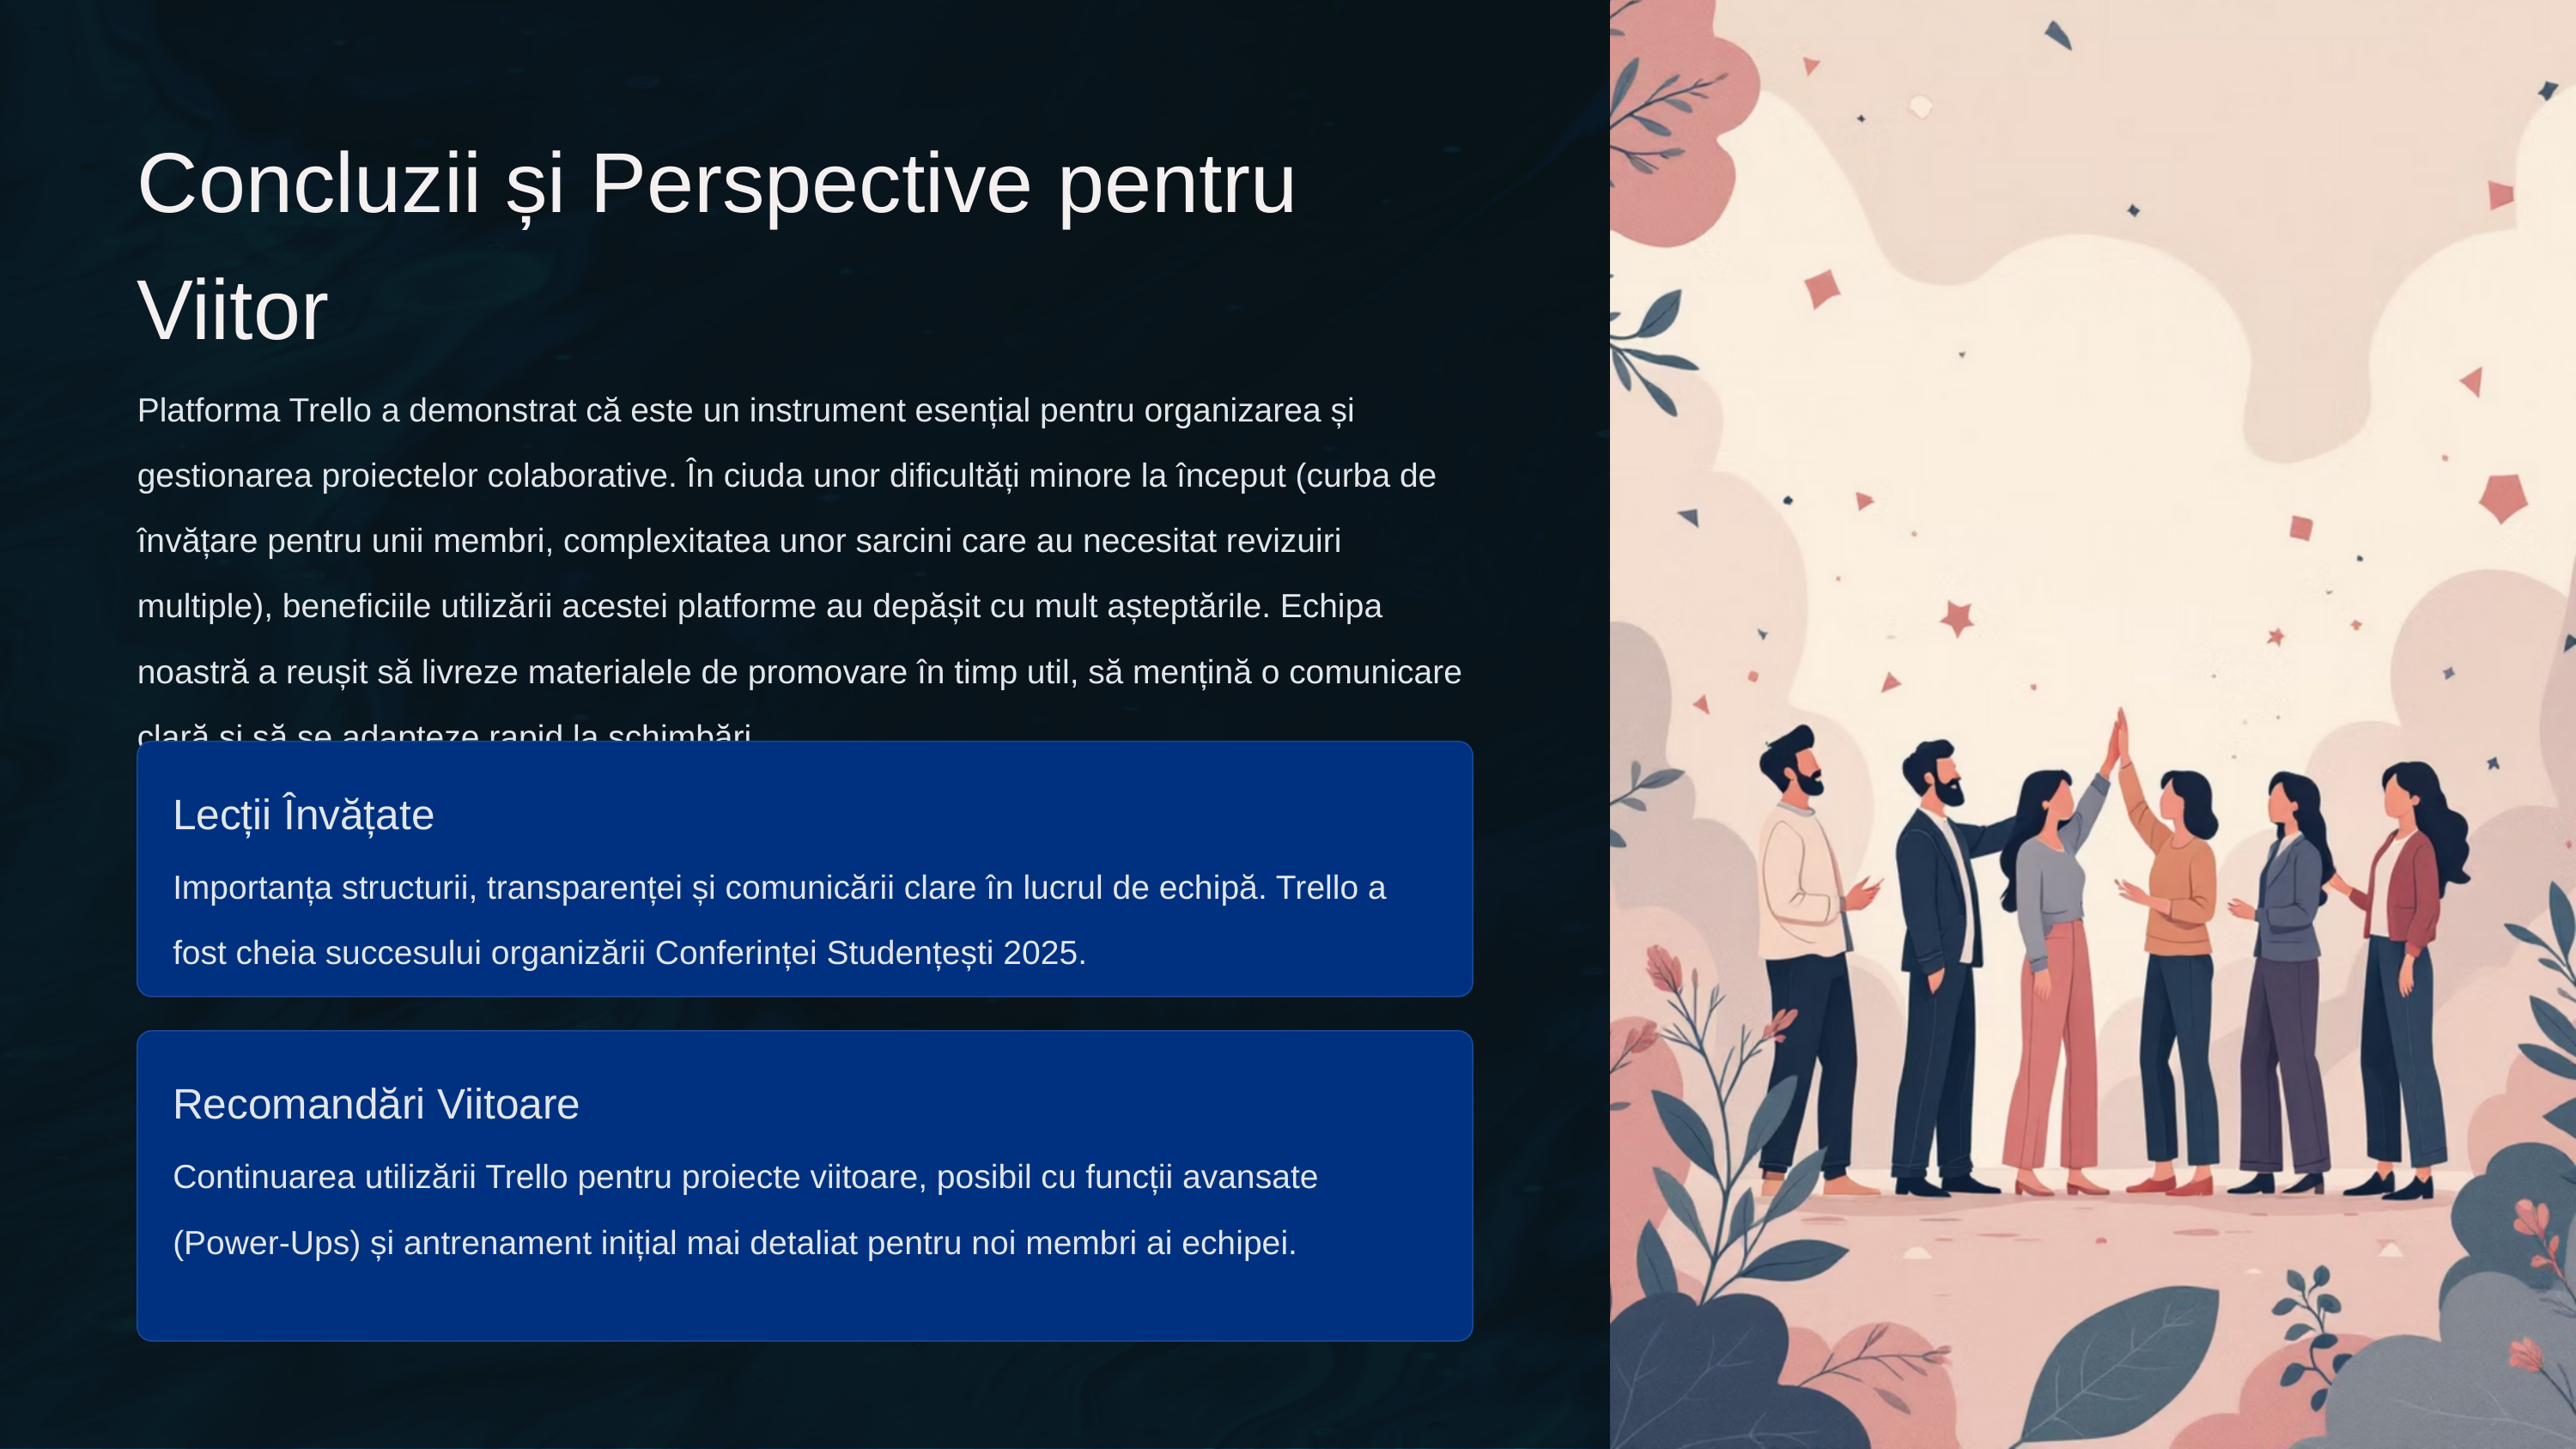

Concluzii și Perspective pentru Viitor
Platforma Trello a demonstrat că este un instrument esențial pentru organizarea și gestionarea proiectelor colaborative. În ciuda unor dificultăți minore la început (curba de învățare pentru unii membri, complexitatea unor sarcini care au necesitat revizuiri multiple), beneficiile utilizării acestei platforme au depășit cu mult așteptările. Echipa noastră a reușit să livreze materialele de promovare în timp util, să mențină o comunicare clară și să se adapteze rapid la schimbări.

Lecții Învățate
Importanța structurii, transparenței și comunicării clare în lucrul de echipă. Trello a fost cheia succesului organizării Conferinței Studențești 2025.

Recomandări Viitoare
Continuarea utilizării Trello pentru proiecte viitoare, posibil cu funcții avansate (Power-Ups) și antrenament inițial mai detaliat pentru noi membri ai echipei.